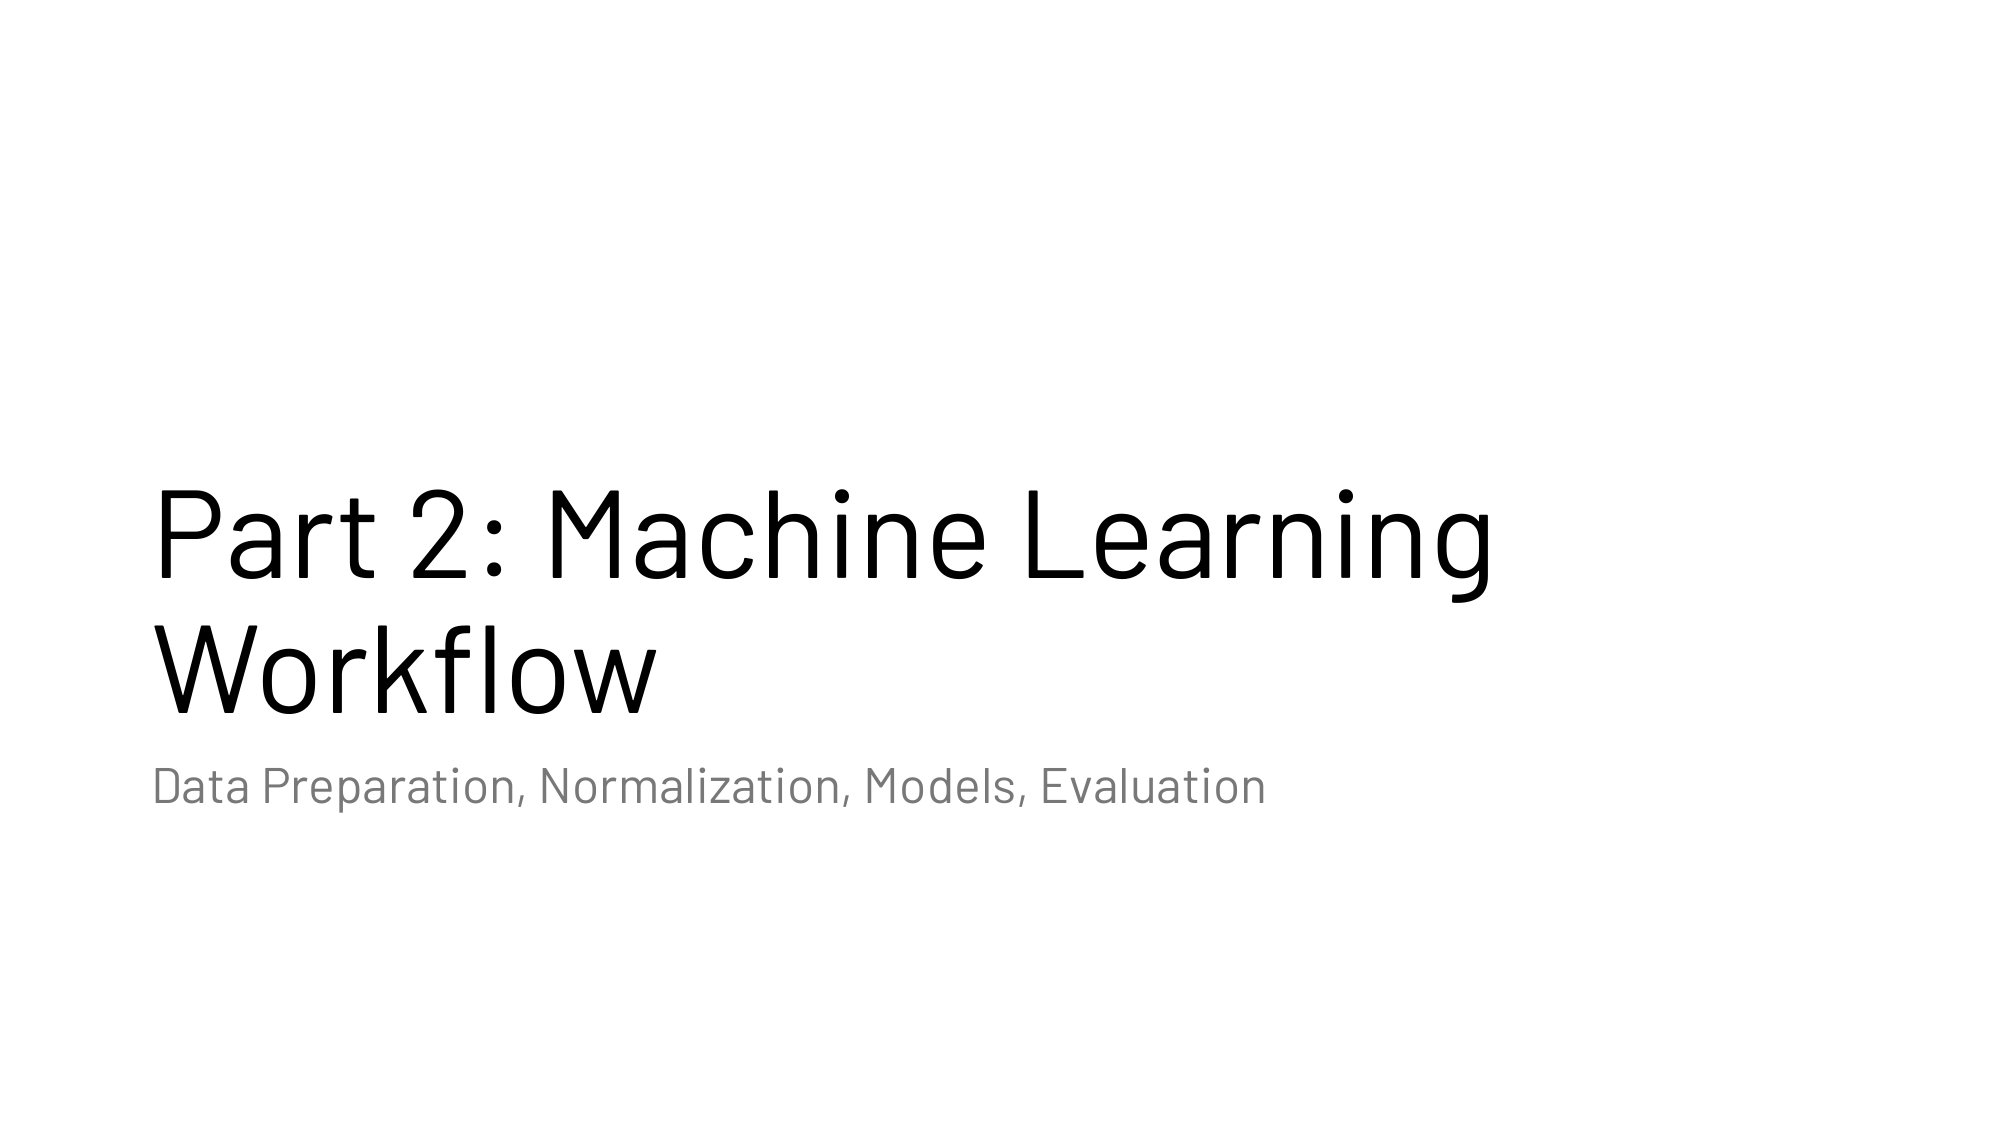

# Part 2: Machine Learning Workflow
Data Preparation, Normalization, Models, Evaluation